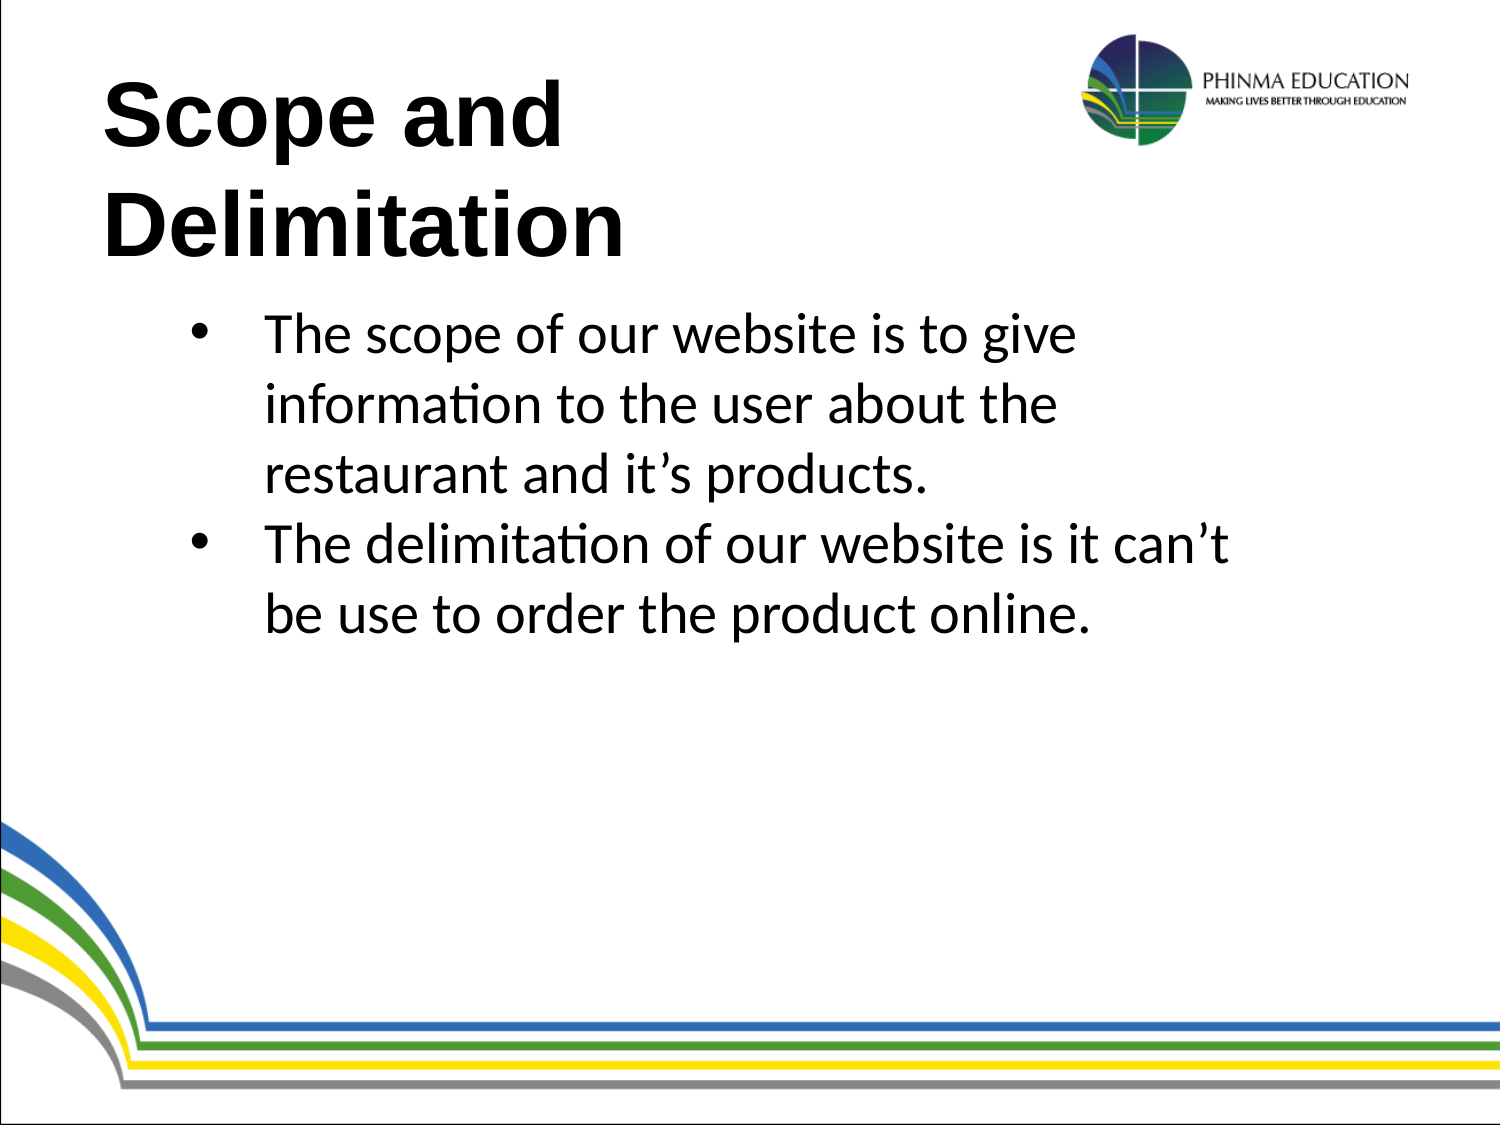

Scope and Delimitation
The scope of our website is to give information to the user about the restaurant and it’s products.
The delimitation of our website is it can’t be use to order the product online.